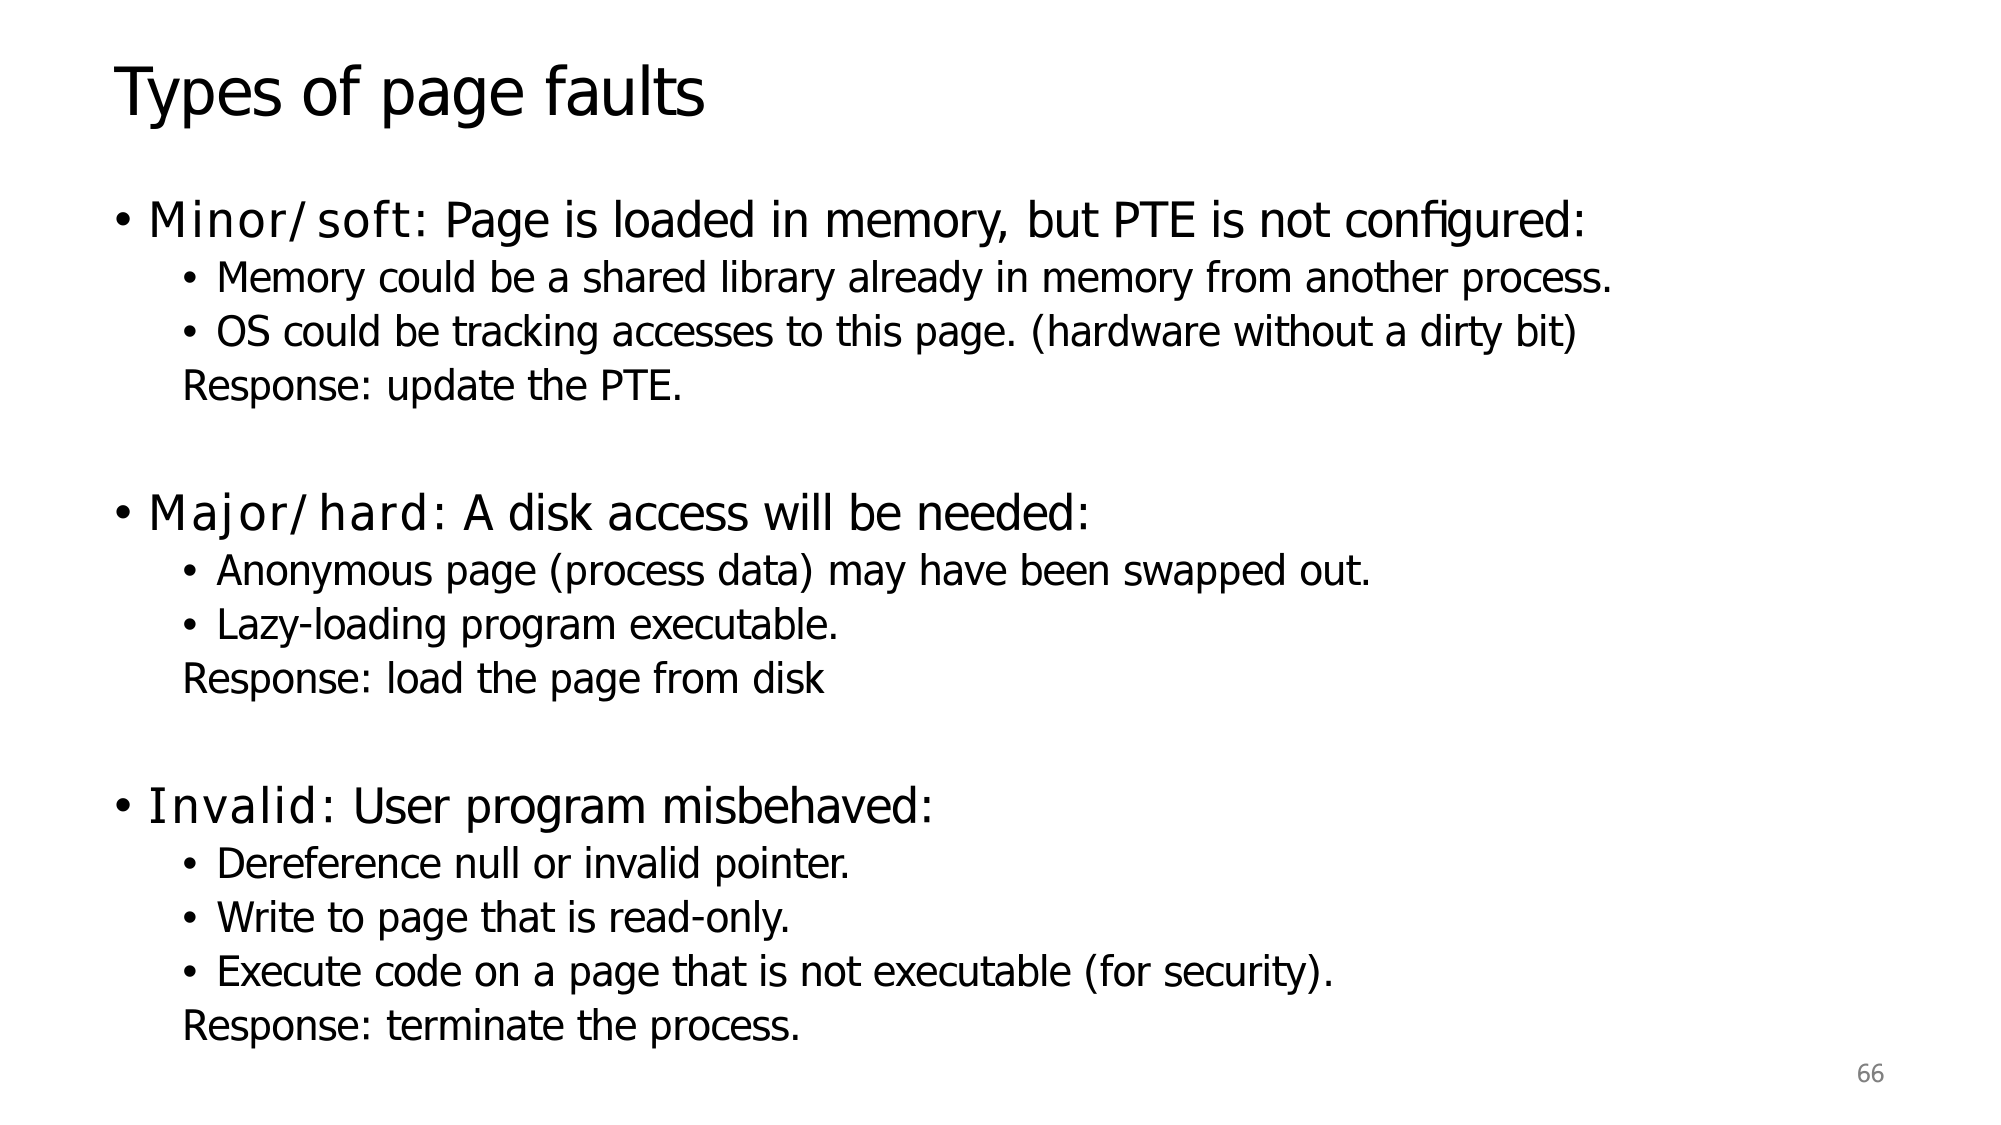

# Types of page faults
Minor/soft: Page is loaded in memory, but PTE is not configured:
Memory could be a shared library already in memory from another process.
OS could be tracking accesses to this page. (hardware without a dirty bit)
Response: update the PTE.

Major/hard: A disk access will be needed:
Anonymous page (process data) may have been swapped out.
Lazy-loading program executable.
Response: load the page from disk

Invalid: User program misbehaved:
Dereference null or invalid pointer.
Write to page that is read-only.
Execute code on a page that is not executable (for security).
Response: terminate the process.
66